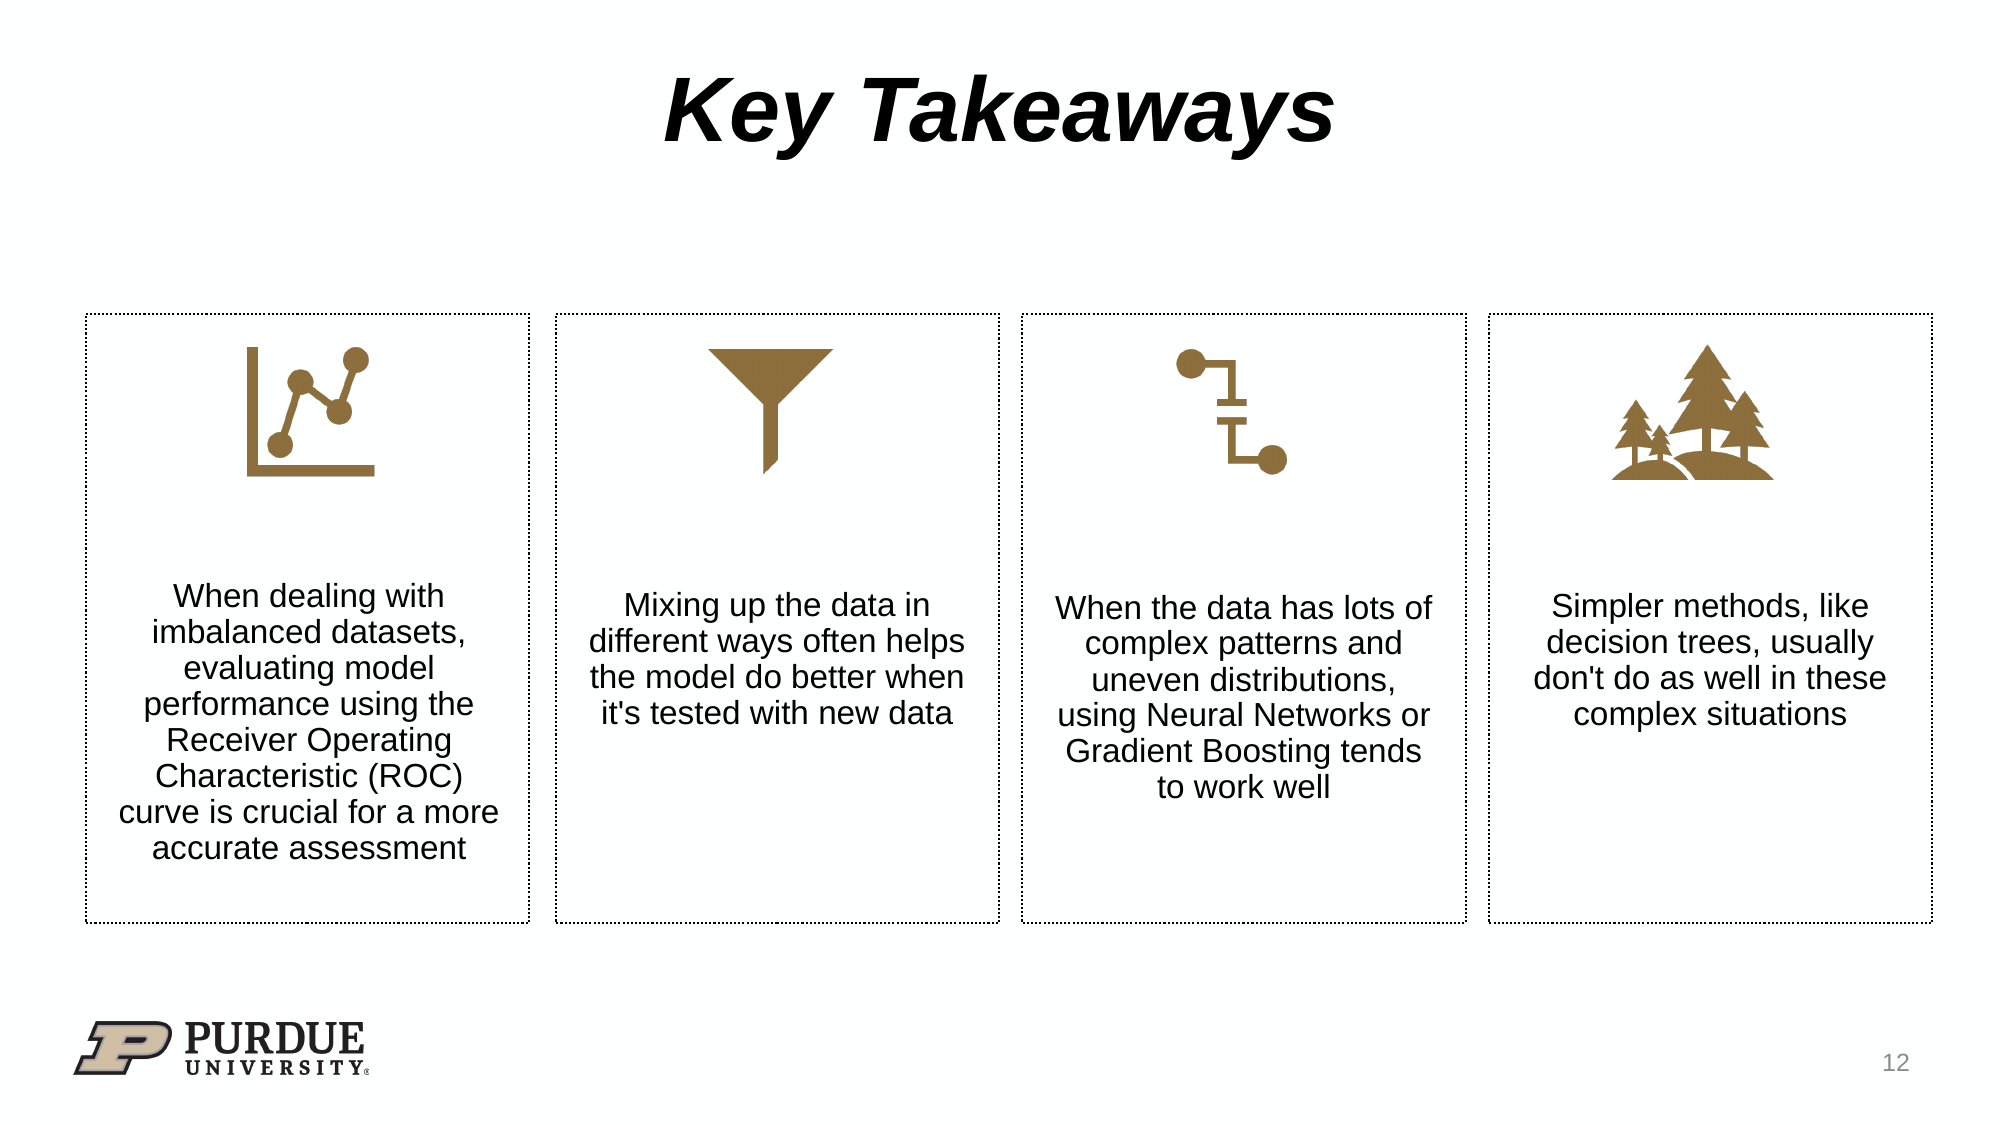

# Key Takeaways
When dealing with imbalanced datasets, evaluating model performance using the Receiver Operating Characteristic (ROC) curve is crucial for a more accurate assessment
Mixing up the data in different ways often helps the model do better when it's tested with new data
When the data has lots of complex patterns and uneven distributions, using Neural Networks or Gradient Boosting tends to work well
Simpler methods, like decision trees, usually don't do as well in these complex situations

12